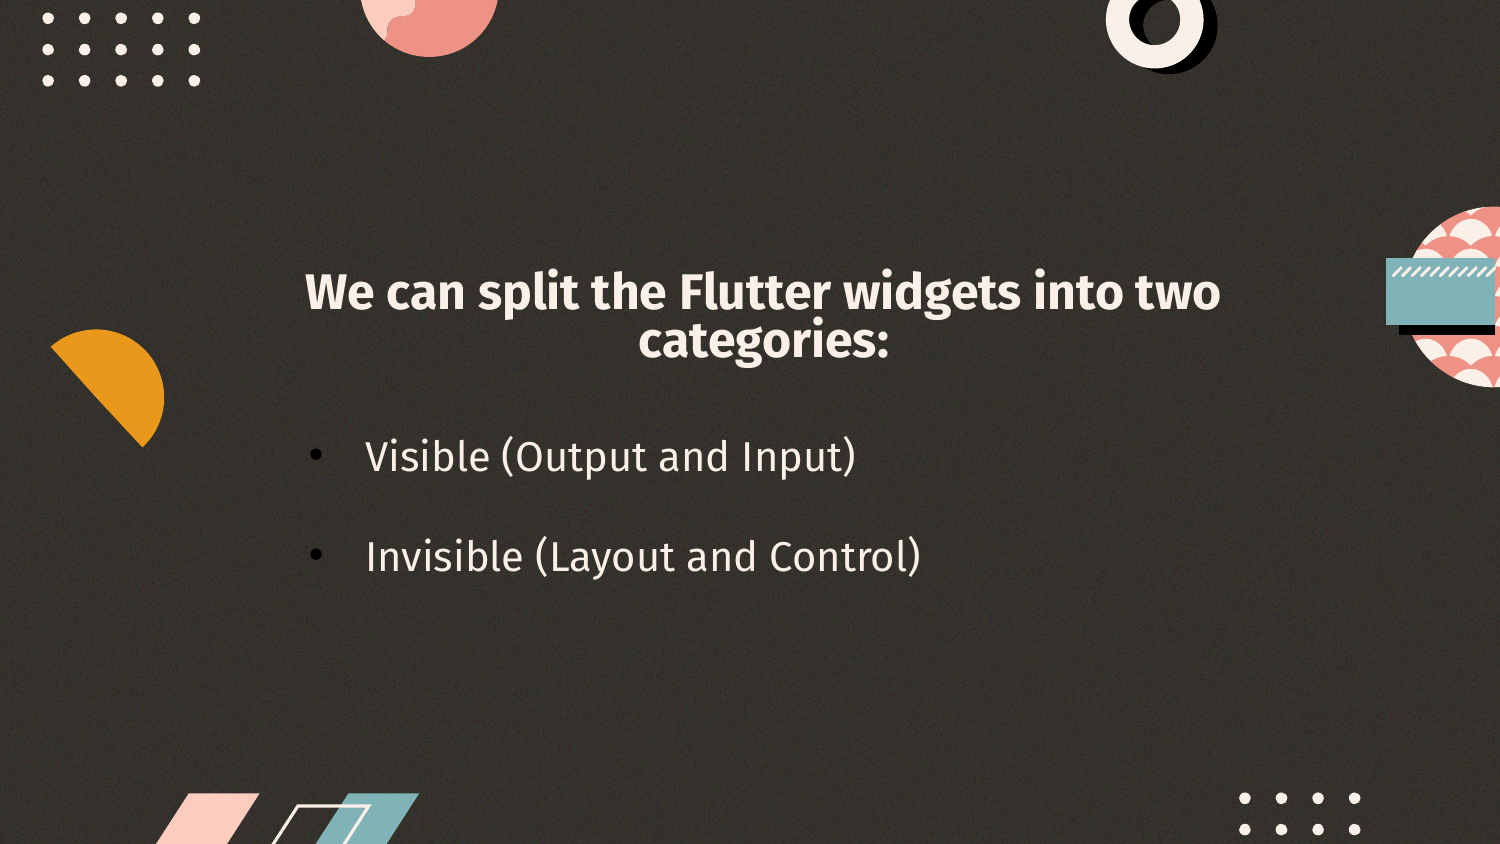

# We can split the Flutter widgets into two categories:
Visible (Output and Input)

Invisible (Layout and Control)